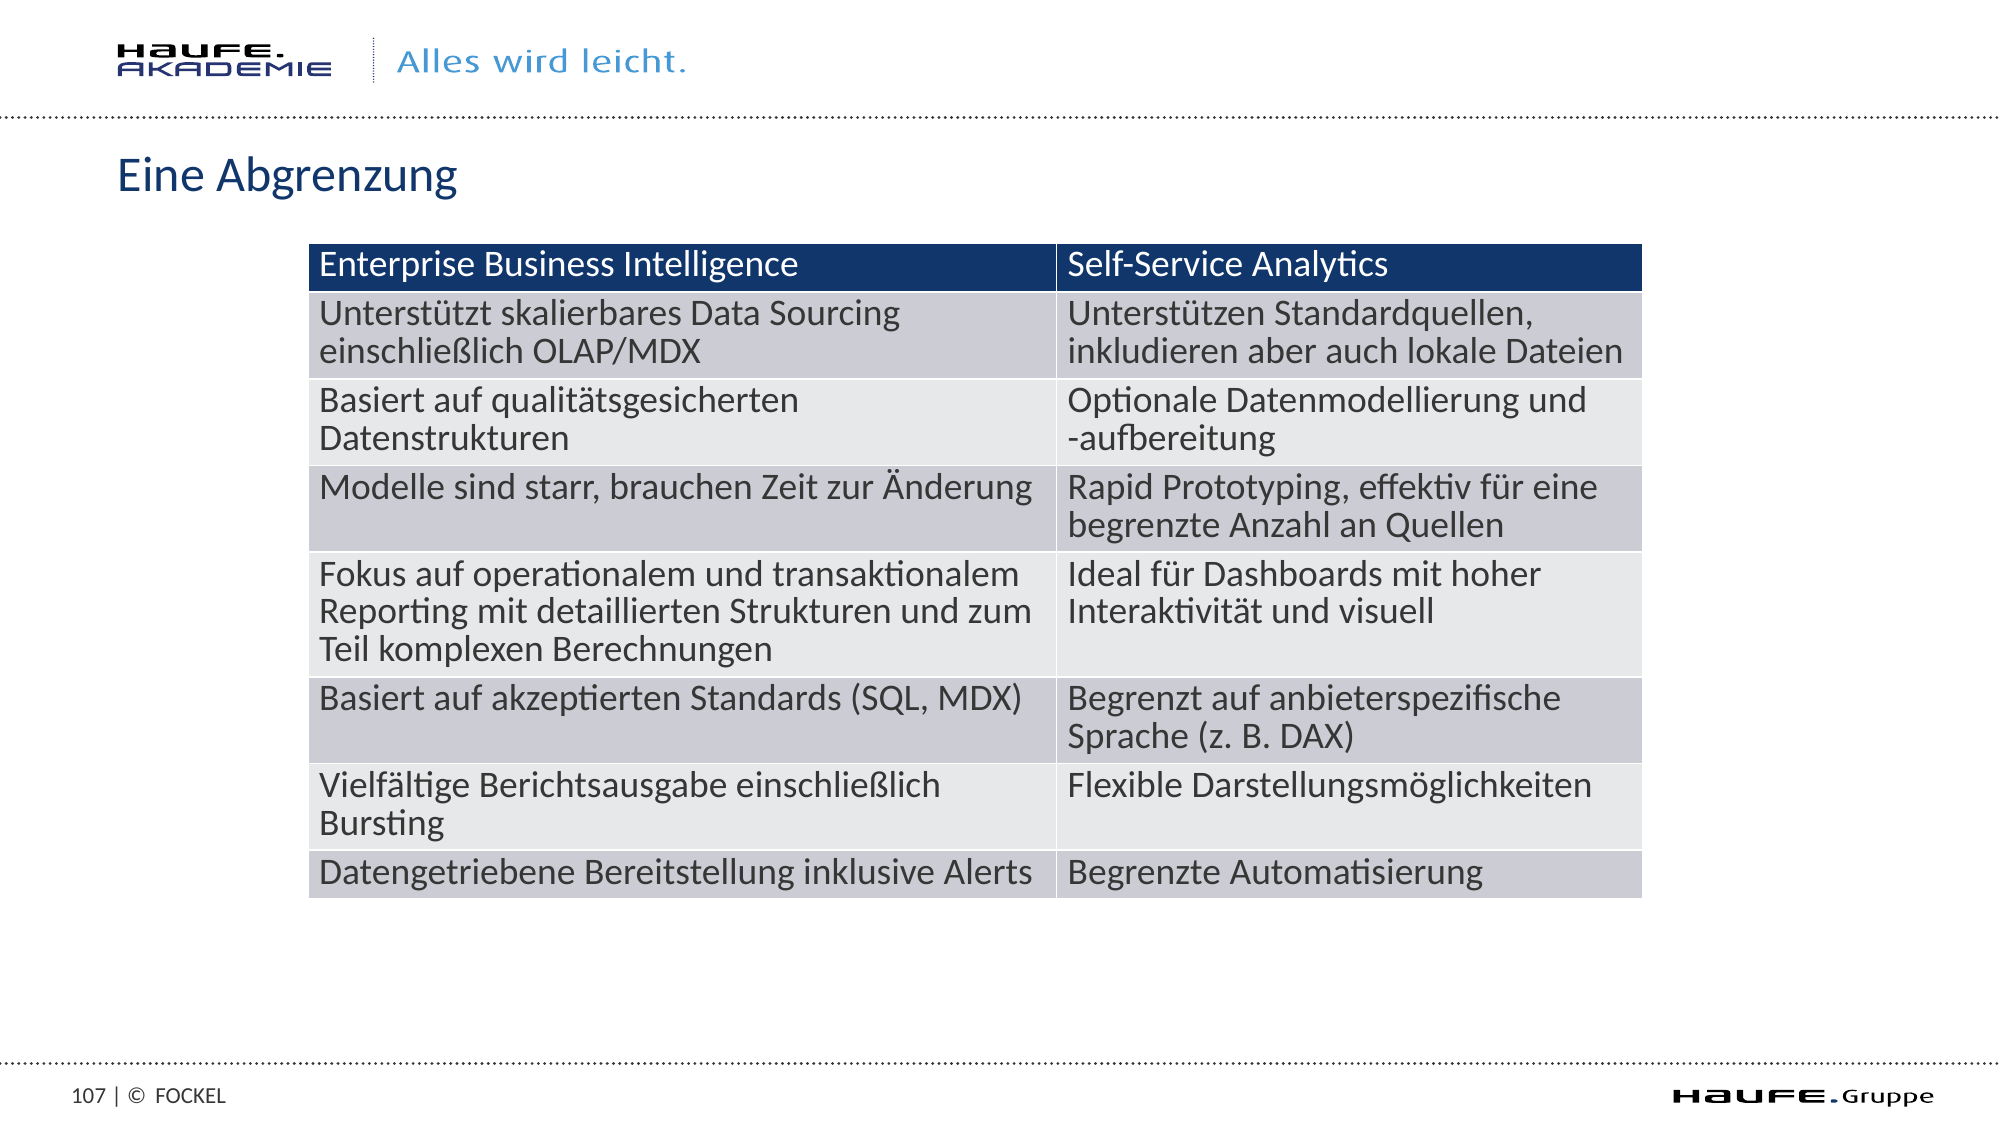

# Eine Abgrenzung
| Enterprise Business Intelligence | Self-Service Analytics |
| --- | --- |
| Unterstützt skalierbares Data Sourcing einschließlich OLAP/MDX | Unterstützen Standardquellen, inkludieren aber auch lokale Dateien |
| Basiert auf qualitätsgesicherten Datenstrukturen | Optionale Datenmodellierung und -aufbereitung |
| Modelle sind starr, brauchen Zeit zur Änderung | Rapid Prototyping, effektiv für eine begrenzte Anzahl an Quellen |
| Fokus auf operationalem und transaktionalem Reporting mit detaillierten Strukturen und zum Teil komplexen Berechnungen | Ideal für Dashboards mit hoher Interaktivität und visuell |
| Basiert auf akzeptierten Standards (SQL, MDX) | Begrenzt auf anbieterspezifische Sprache (z. B. DAX) |
| Vielfältige Berichtsausgabe einschließlich Bursting | Flexible Darstellungsmöglichkeiten |
| Datengetriebene Bereitstellung inklusive Alerts | Begrenzte Automatisierung |
107 | ©
Fockel